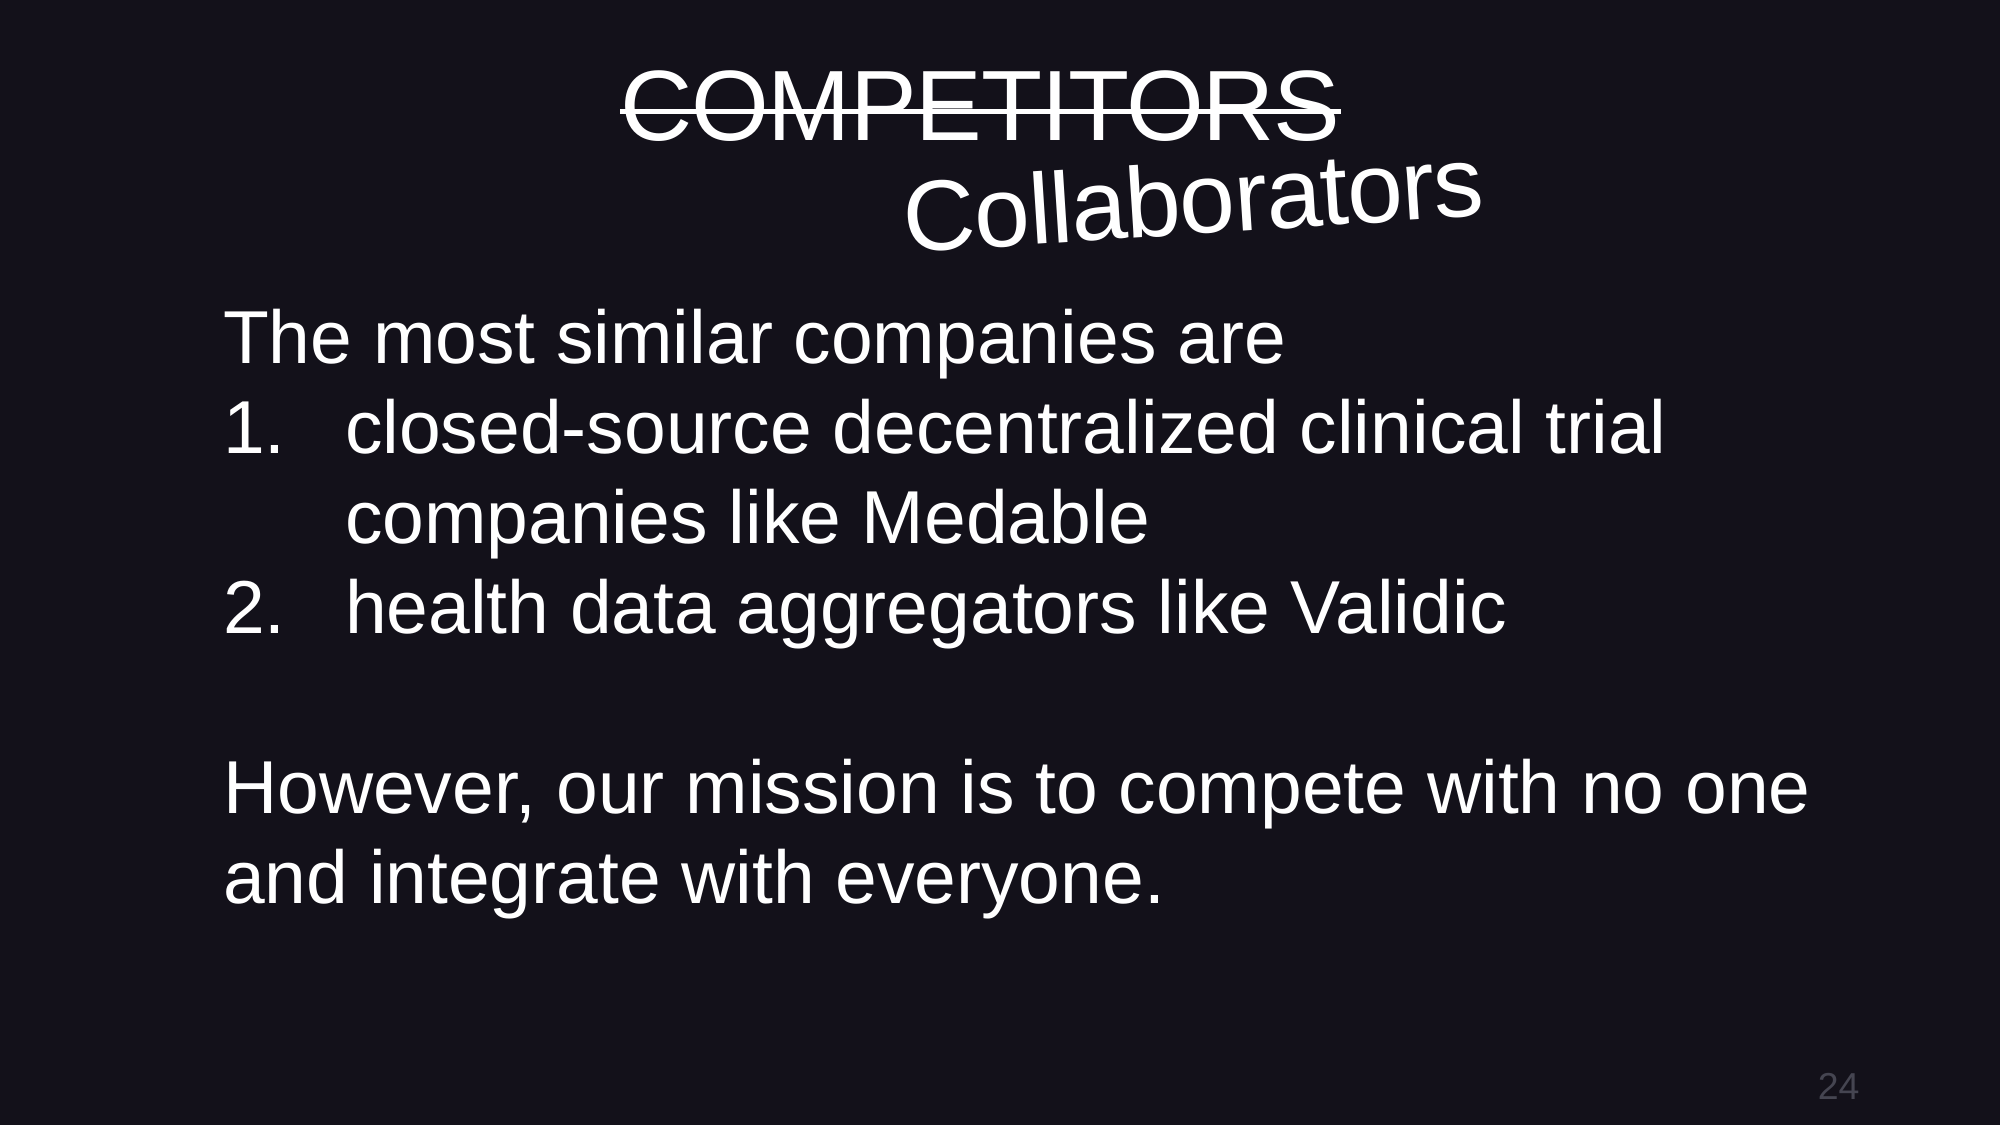

# COMPETITORS
Collaborators
The most similar companies are
closed-source decentralized clinical trial companies like Medable
health data aggregators like Validic

However, our mission is to compete with no one and integrate with everyone.
24